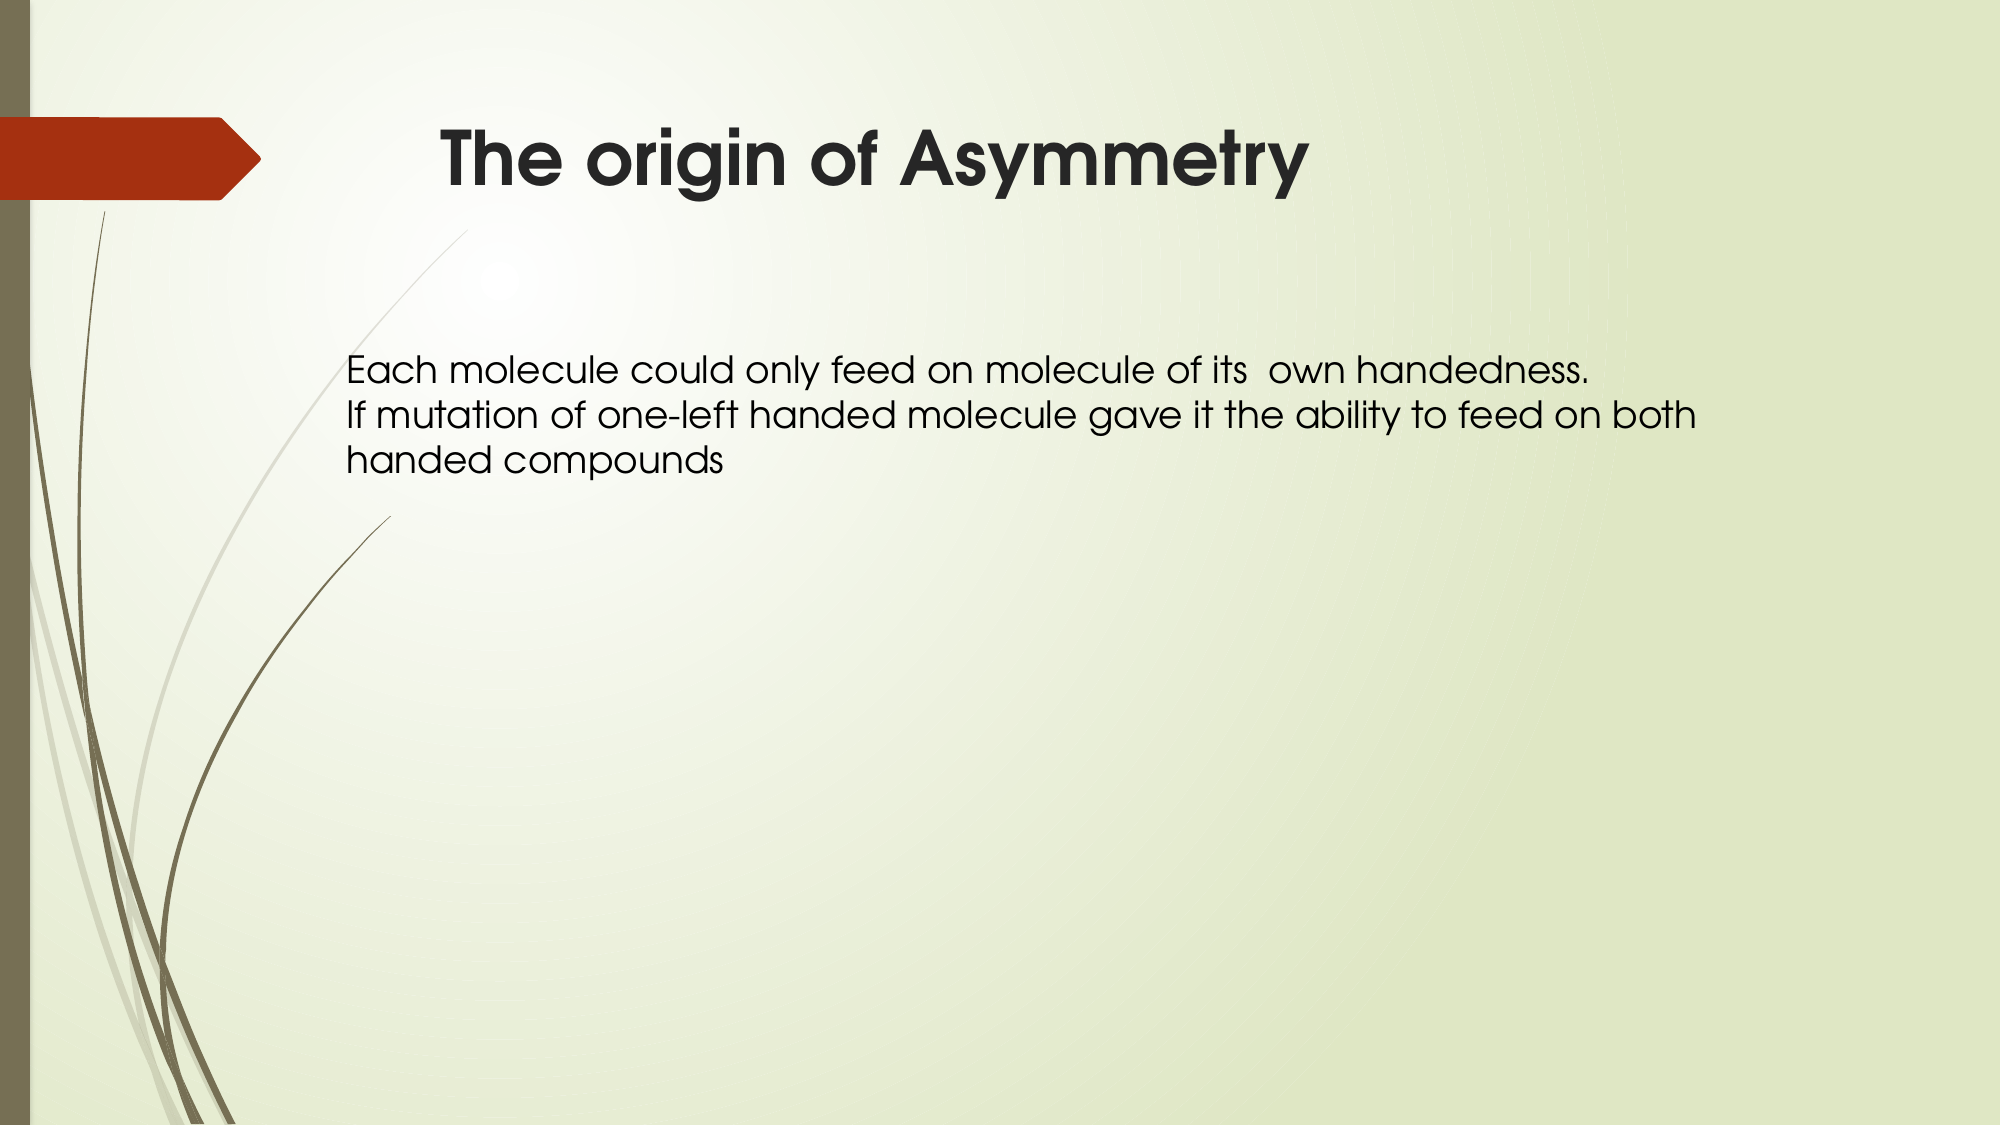

# The origin of Asymmetry
Each molecule could only feed on molecule of its  own handedness.
If mutation of one-left handed molecule gave it the ability to feed on both handed compounds